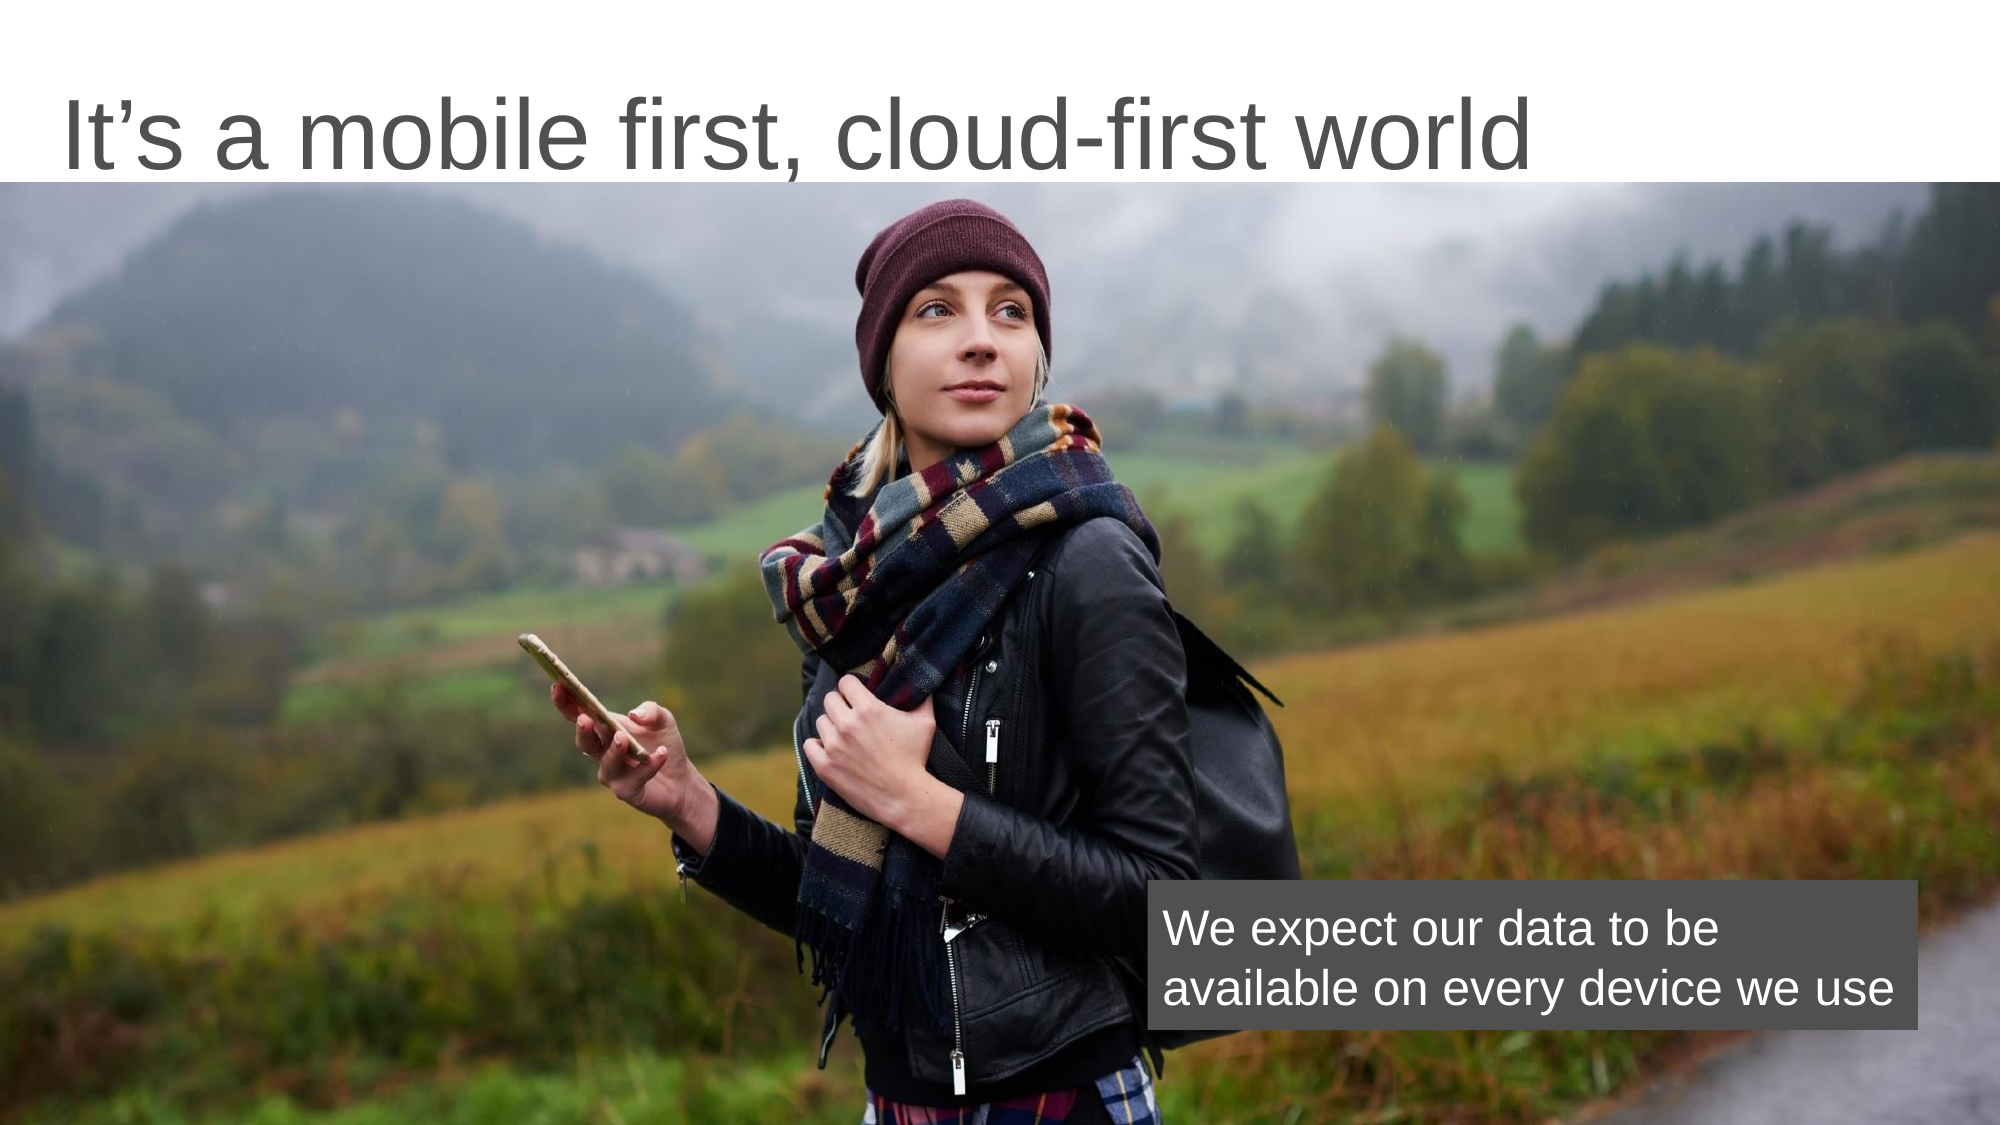

It’s a mobile first, cloud-first world

We expect our data to be available on every device we use